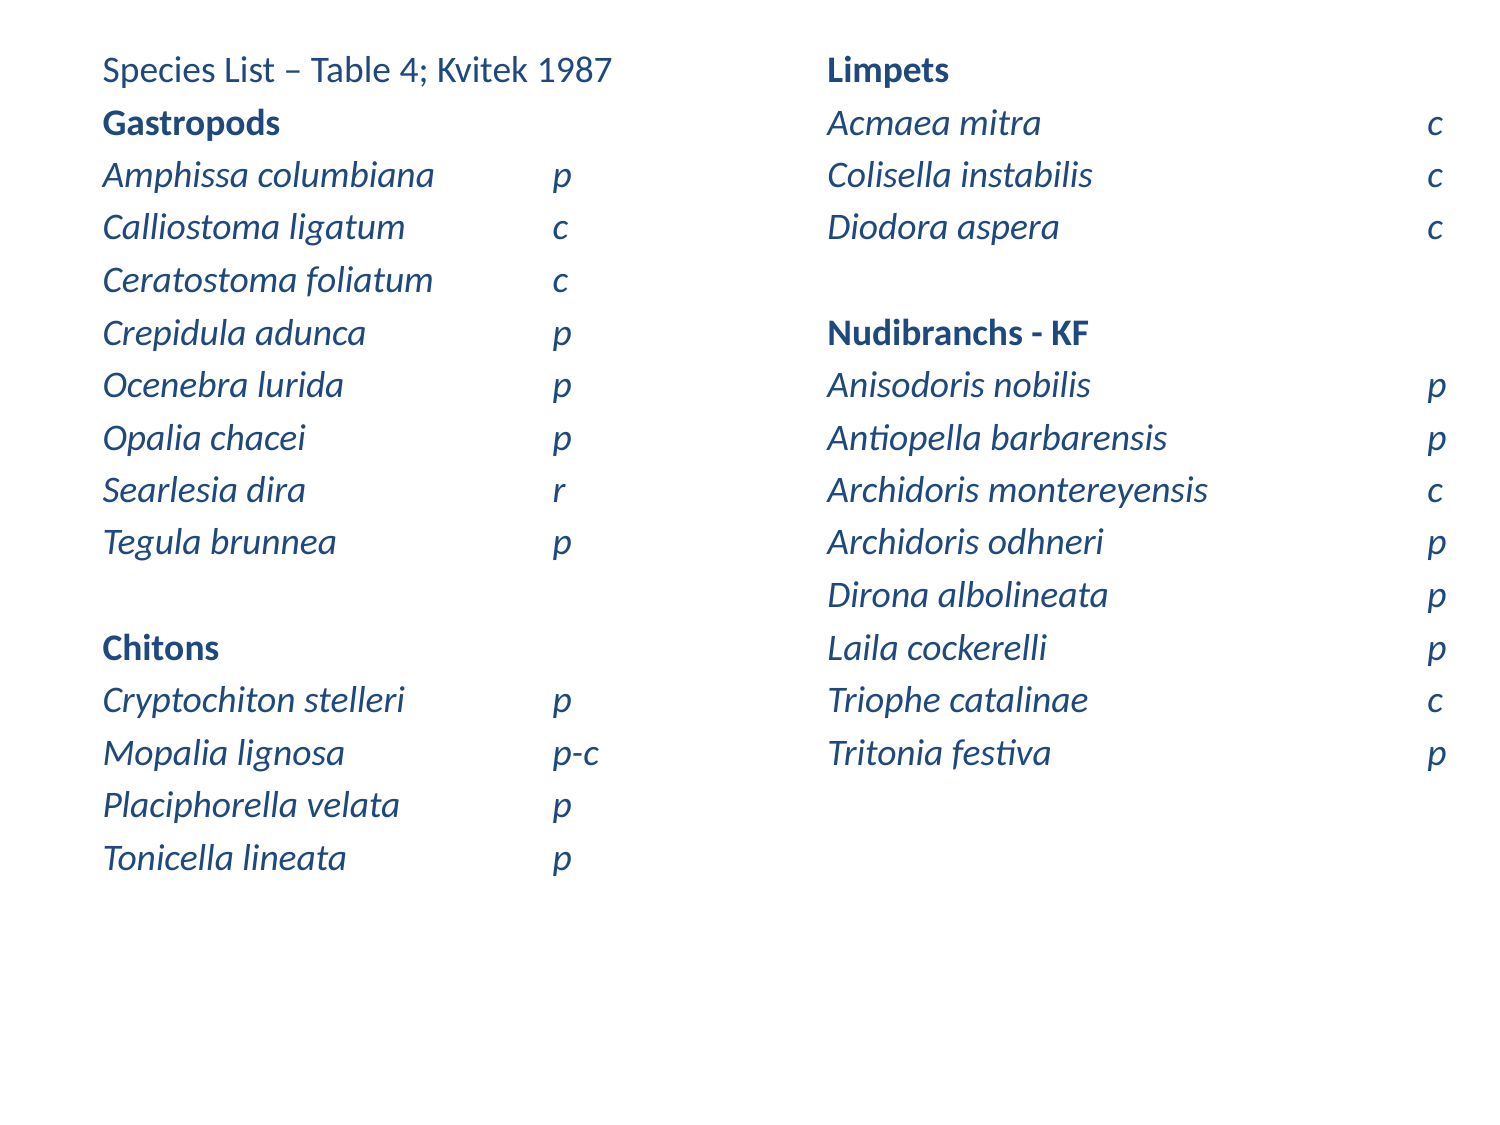

Species List – Table 4; Kvitek 1987
Gastropods
Amphissa columbiana	p
Calliostoma ligatum	c
Ceratostoma foliatum	c
Crepidula adunca		p
Ocenebra lurida		p
Opalia chacei		p
Searlesia dira		r
Tegula brunnea		p

Chitons
Cryptochiton stelleri	p
Mopalia lignosa		p-c
Placiphorella velata		p
Tonicella lineata		p

Limpets
Acmaea mitra			c
Colisella instabilis			c
Diodora aspera			c

Nudibranchs - KF
Anisodoris nobilis			p
Antiopella barbarensis		p
Archidoris montereyensis		c
Archidoris odhneri			p
Dirona albolineata			p
Laila cockerelli			p
Triophe catalinae			c
Tritonia festiva			p